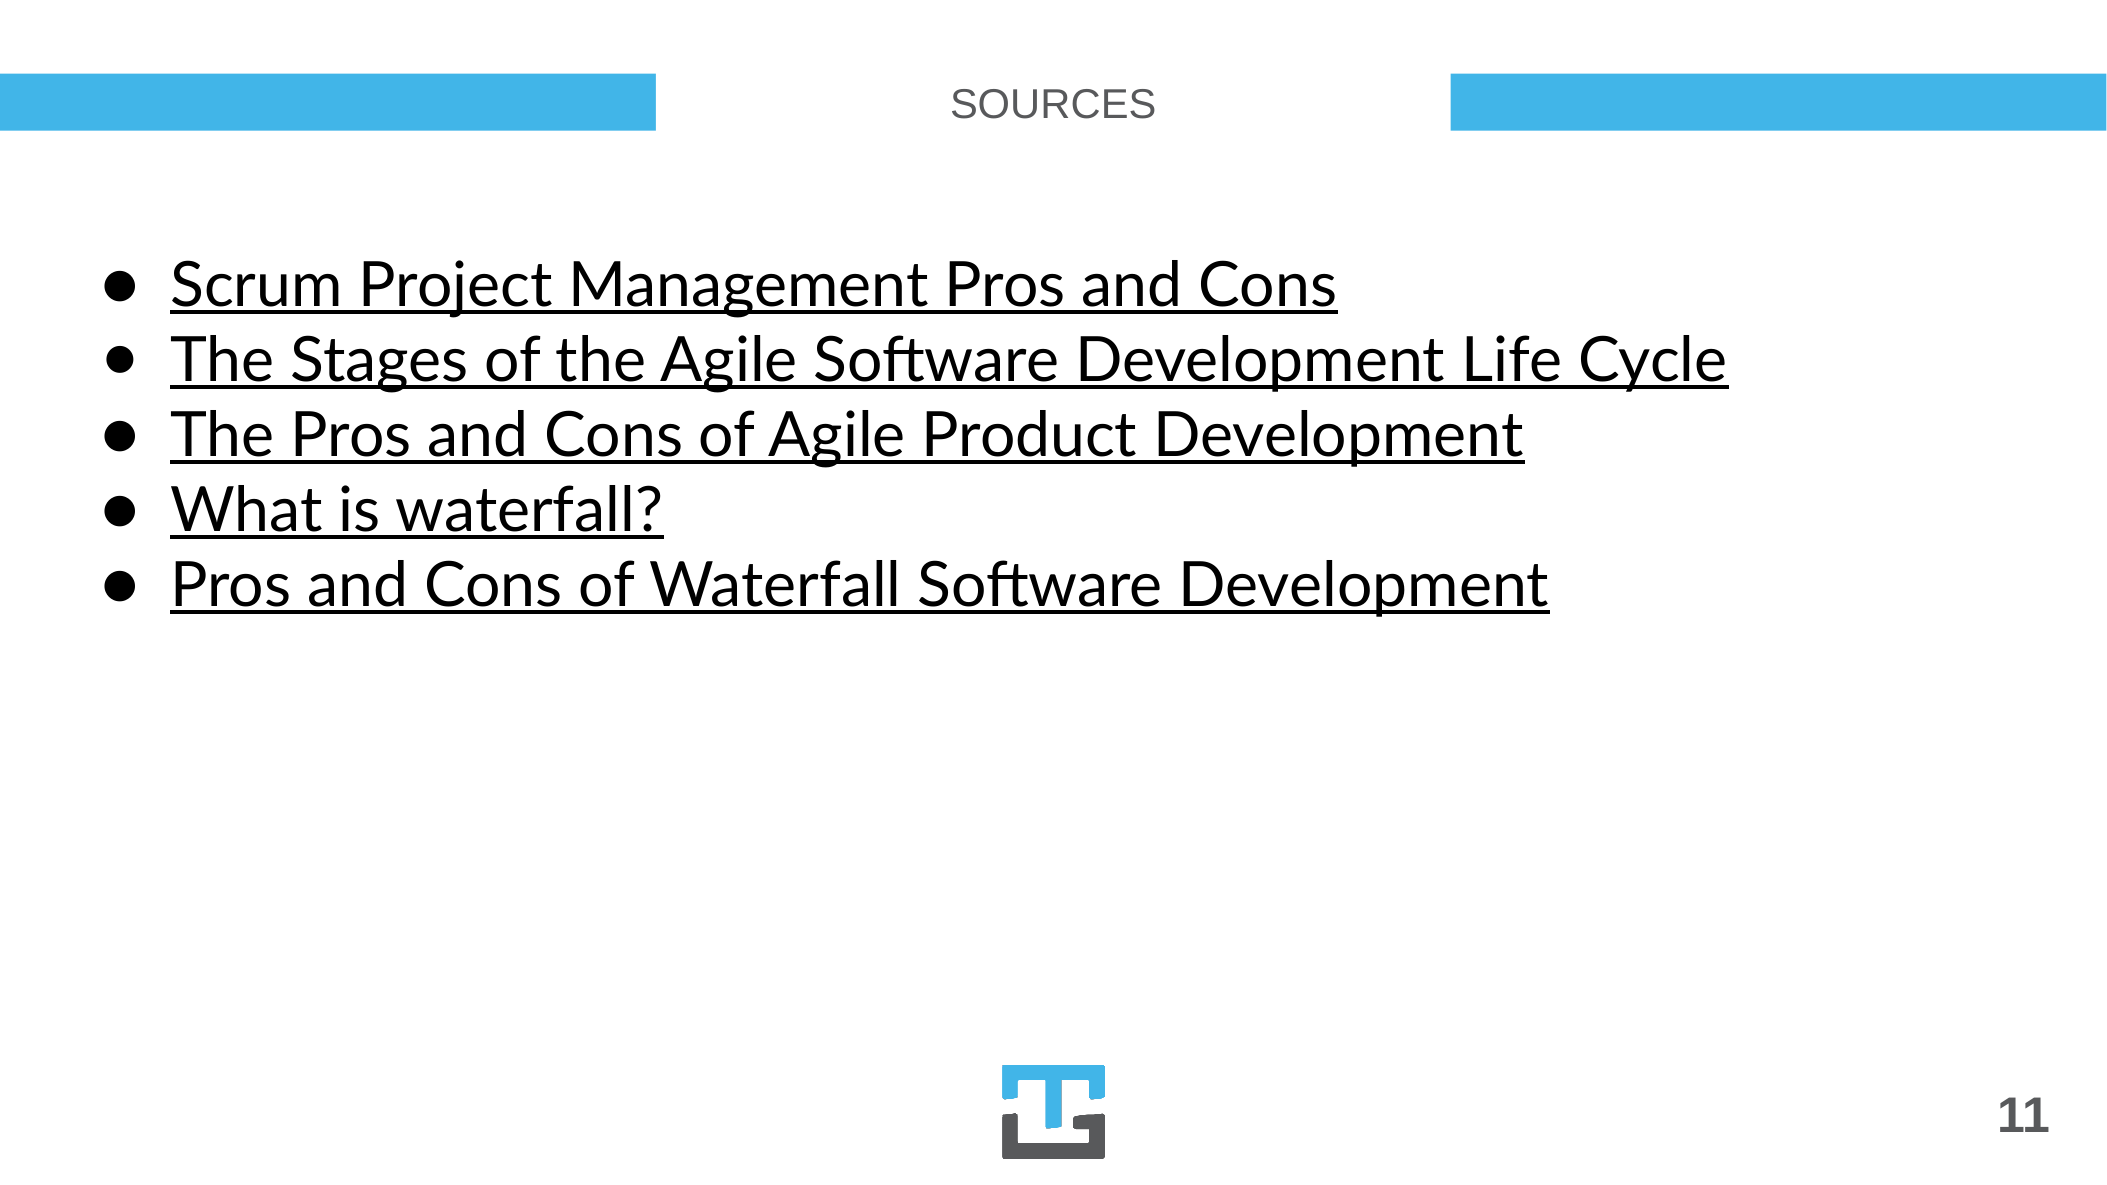

# SOURCES
Scrum Project Management Pros and Cons
The Stages of the Agile Software Development Life Cycle
The Pros and Cons of Agile Product Development
What is waterfall?
Pros and Cons of Waterfall Software Development